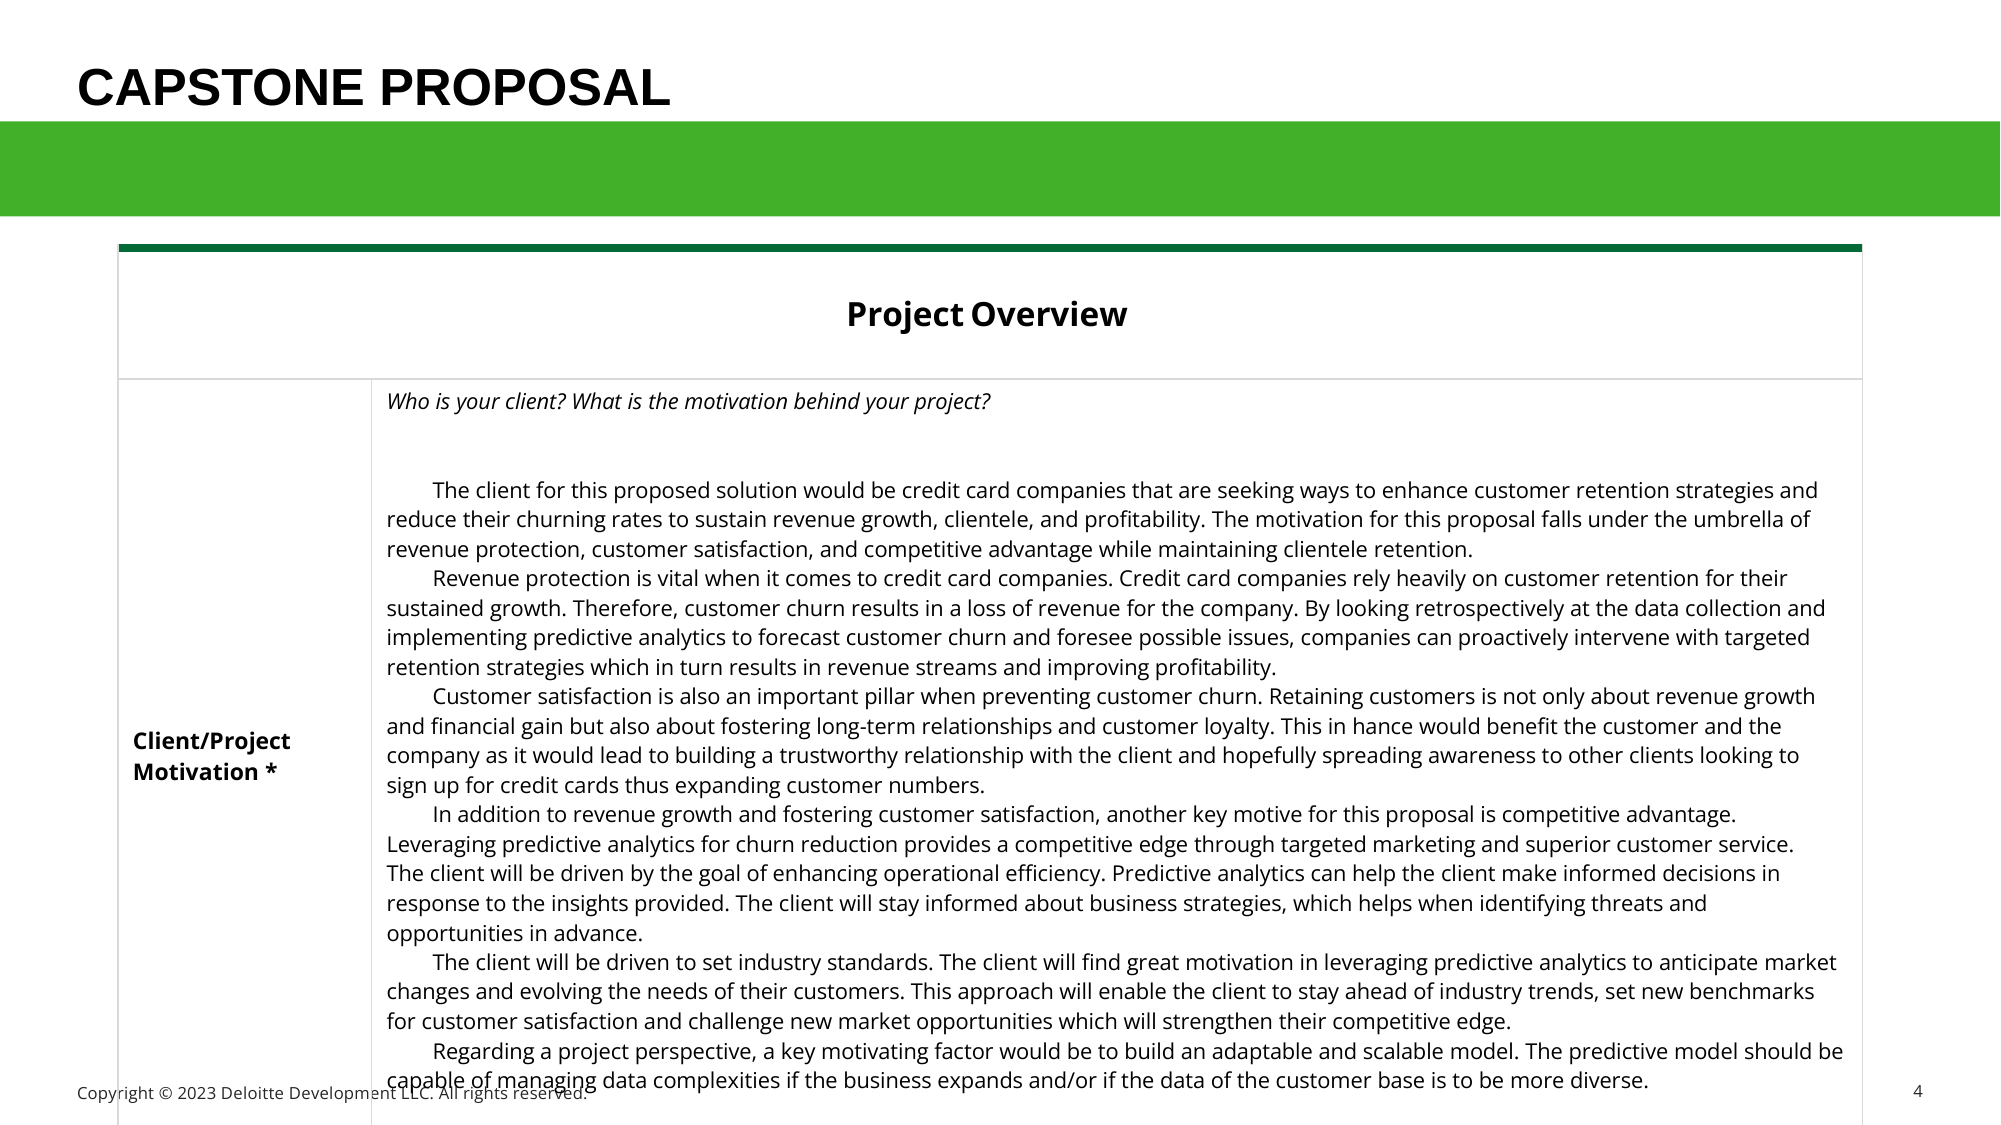

# CAPSTONE PROPOSAL

| Project Overview |  |
| --- | --- |
| Client/Project Motivation \* | Who is your client? What is the motivation behind your project?         The client for this proposed solution would be credit card companies that are seeking ways to enhance customer retention strategies and reduce their churning rates to sustain revenue growth, clientele, and profitability. The motivation for this proposal falls under the umbrella of revenue protection, customer satisfaction, and competitive advantage while maintaining clientele retention.         Revenue protection is vital when it comes to credit card companies. Credit card companies rely heavily on customer retention for their sustained growth. Therefore, customer churn results in a loss of revenue for the company. By looking retrospectively at the data collection and implementing predictive analytics to forecast customer churn and foresee possible issues, companies can proactively intervene with targeted retention strategies which in turn results in revenue streams and improving profitability.          Customer satisfaction is also an important pillar when preventing customer churn. Retaining customers is not only about revenue growth and financial gain but also about fostering long-term relationships and customer loyalty. This in hance would benefit the customer and the company as it would lead to building a trustworthy relationship with the client and hopefully spreading awareness to other clients looking to sign up for credit cards thus expanding customer numbers.          In addition to revenue growth and fostering customer satisfaction, another key motive for this proposal is competitive advantage. Leveraging predictive analytics for churn reduction provides a competitive edge through targeted marketing and superior customer service.  The client will be driven by the goal of enhancing operational efficiency. Predictive analytics can help the client make informed decisions in response to the insights provided. The client will stay informed about business strategies, which helps when identifying threats and opportunities in advance.            The client will be driven to set industry standards. The client will find great motivation in leveraging predictive analytics to anticipate market changes and evolving the needs of their customers. This approach will enable the client to stay ahead of industry trends, set new benchmarks for customer satisfaction and challenge new market opportunities which will strengthen their competitive edge.          Regarding a project perspective, a key motivating factor would be to build an adaptable and scalable model. The predictive model should be capable of managing data complexities if the business expands and/or if the data of the customer base is to be more diverse. |